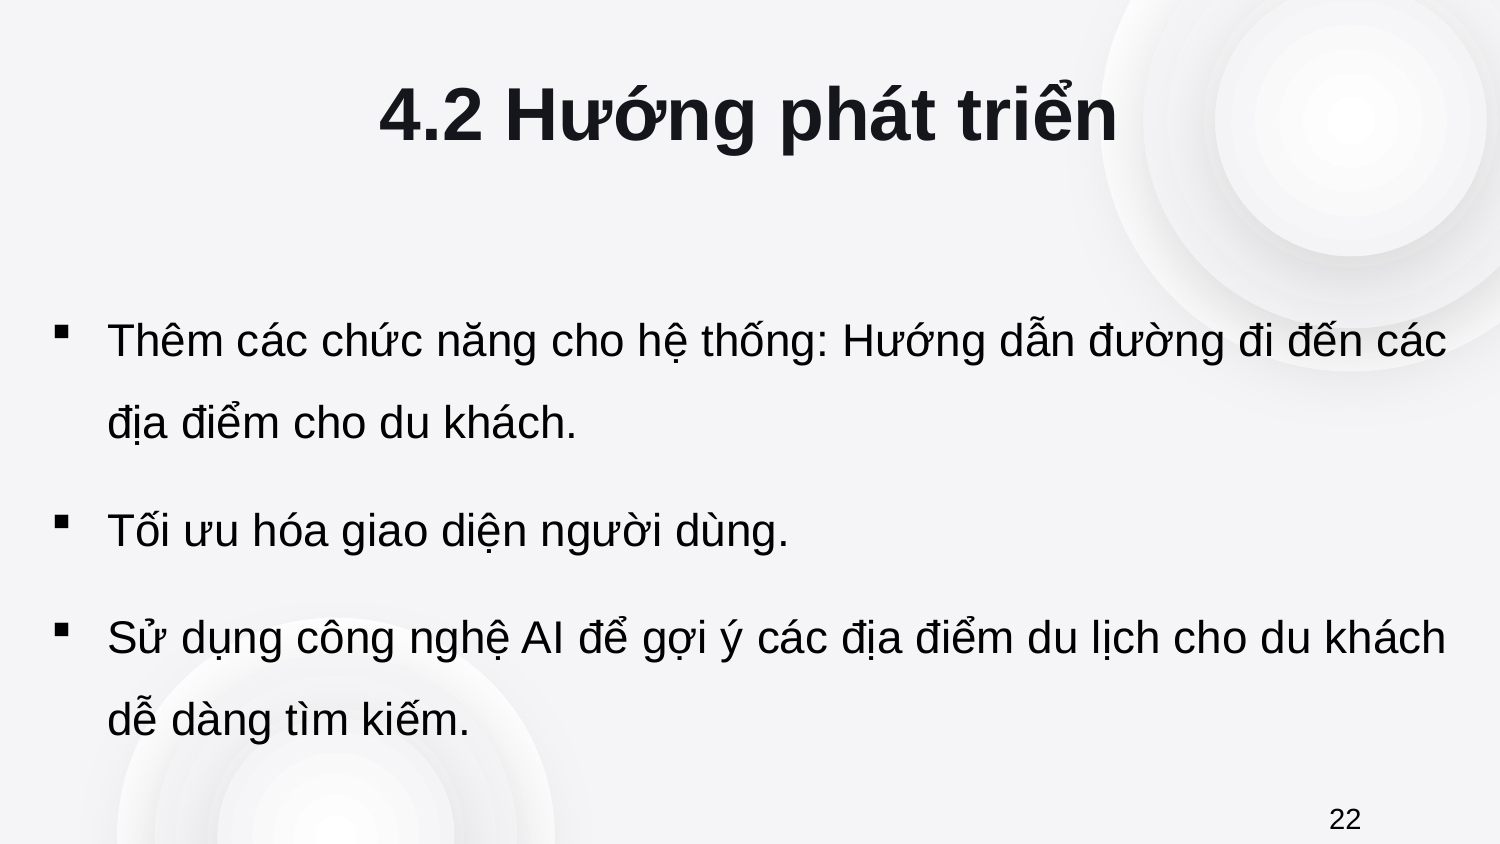

# 4.2 Hướng phát triển
Thêm các chức năng cho hệ thống: Hướng dẫn đường đi đến các địa điểm cho du khách.
Tối ưu hóa giao diện người dùng.
Sử dụng công nghệ AI để gợi ý các địa điểm du lịch cho du khách dễ dàng tìm kiếm.
22